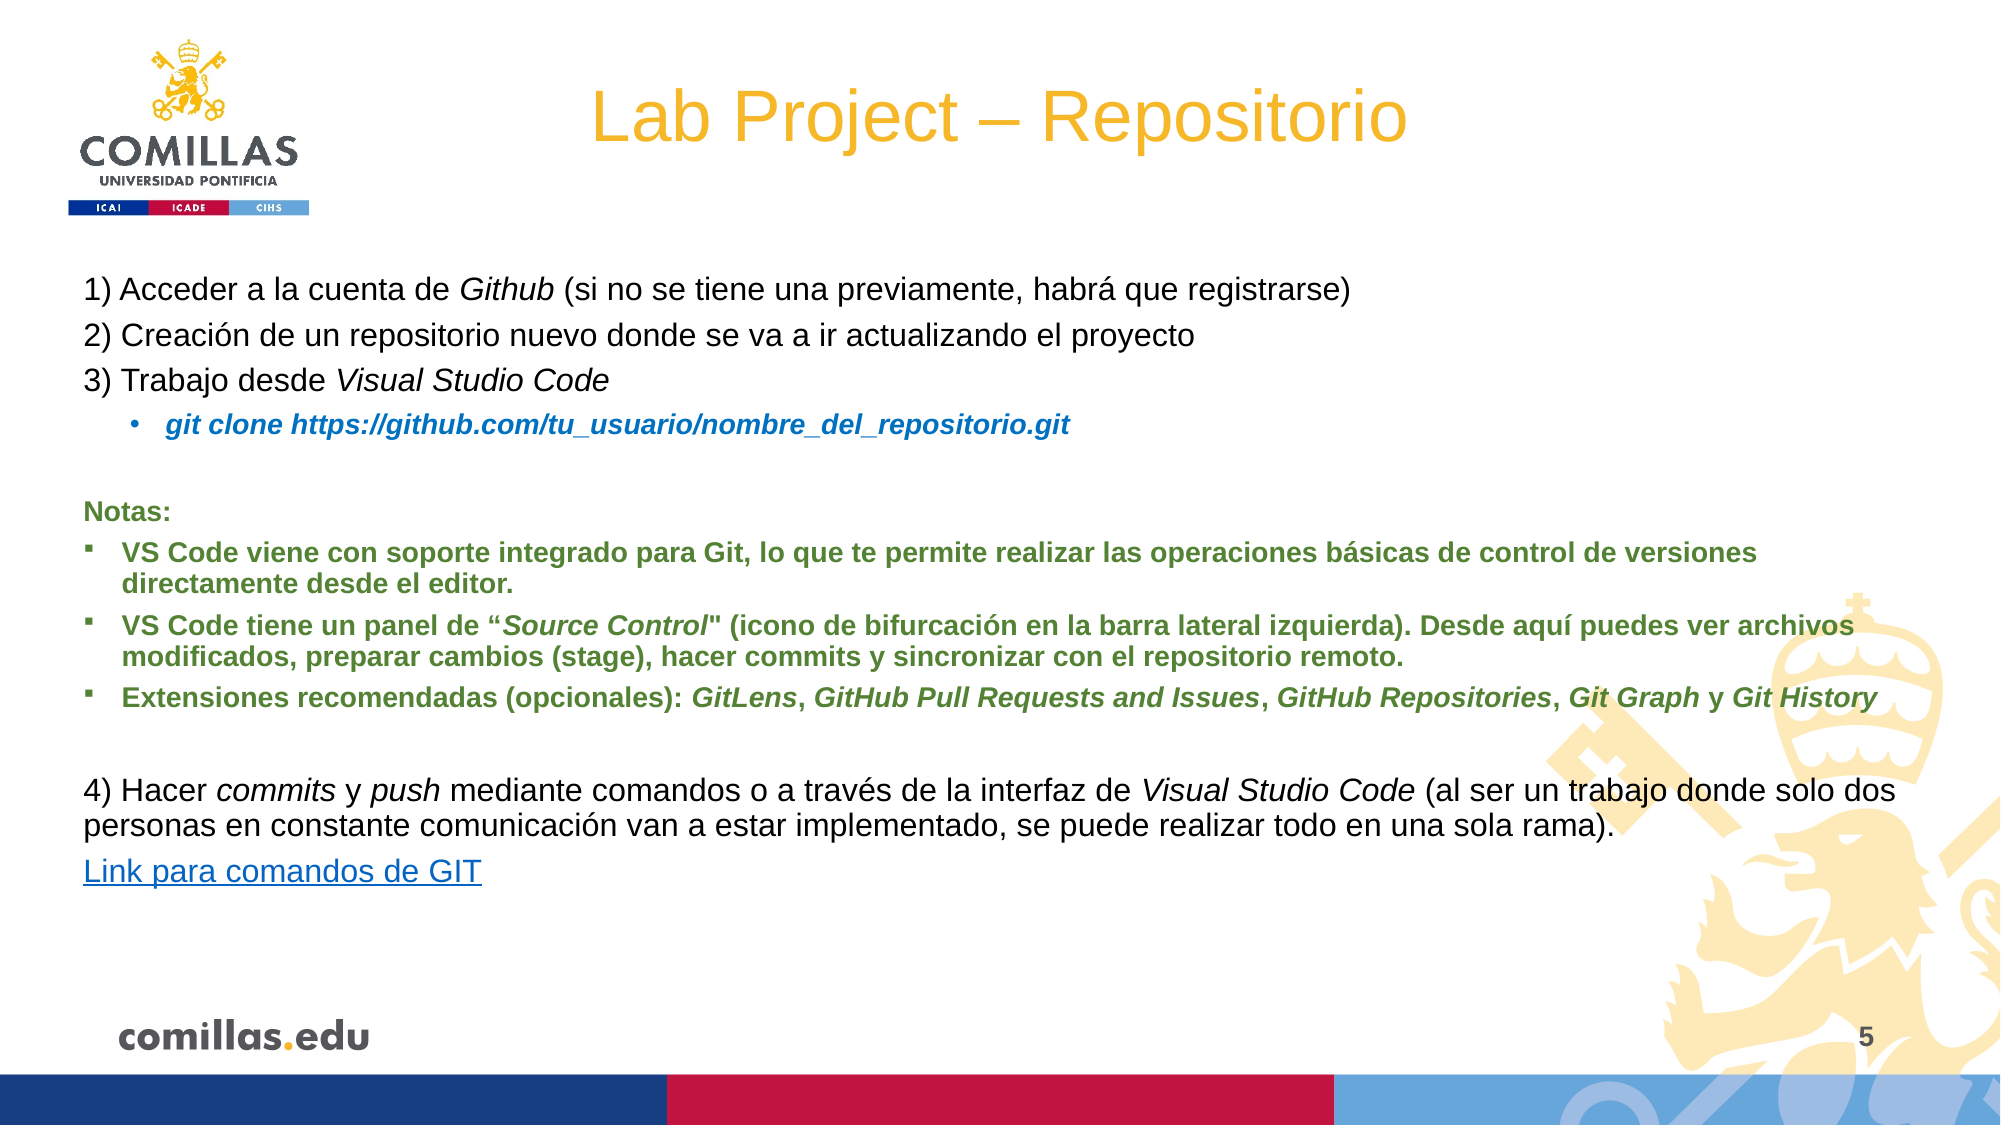

# Lab Project – Repositorio
1) Acceder a la cuenta de Github (si no se tiene una previamente, habrá que registrarse)
2) Creación de un repositorio nuevo donde se va a ir actualizando el proyecto
3) Trabajo desde Visual Studio Code
git clone https://github.com/tu_usuario/nombre_del_repositorio.git

Notas:
VS Code viene con soporte integrado para Git, lo que te permite realizar las operaciones básicas de control de versiones directamente desde el editor.
VS Code tiene un panel de “Source Control" (icono de bifurcación en la barra lateral izquierda). Desde aquí puedes ver archivos modificados, preparar cambios (stage), hacer commits y sincronizar con el repositorio remoto.
Extensiones recomendadas (opcionales): GitLens, GitHub Pull Requests and Issues, GitHub Repositories, Git Graph y Git History

4) Hacer commits y push mediante comandos o a través de la interfaz de Visual Studio Code (al ser un trabajo donde solo dos personas en constante comunicación van a estar implementado, se puede realizar todo en una sola rama).
Link para comandos de GIT